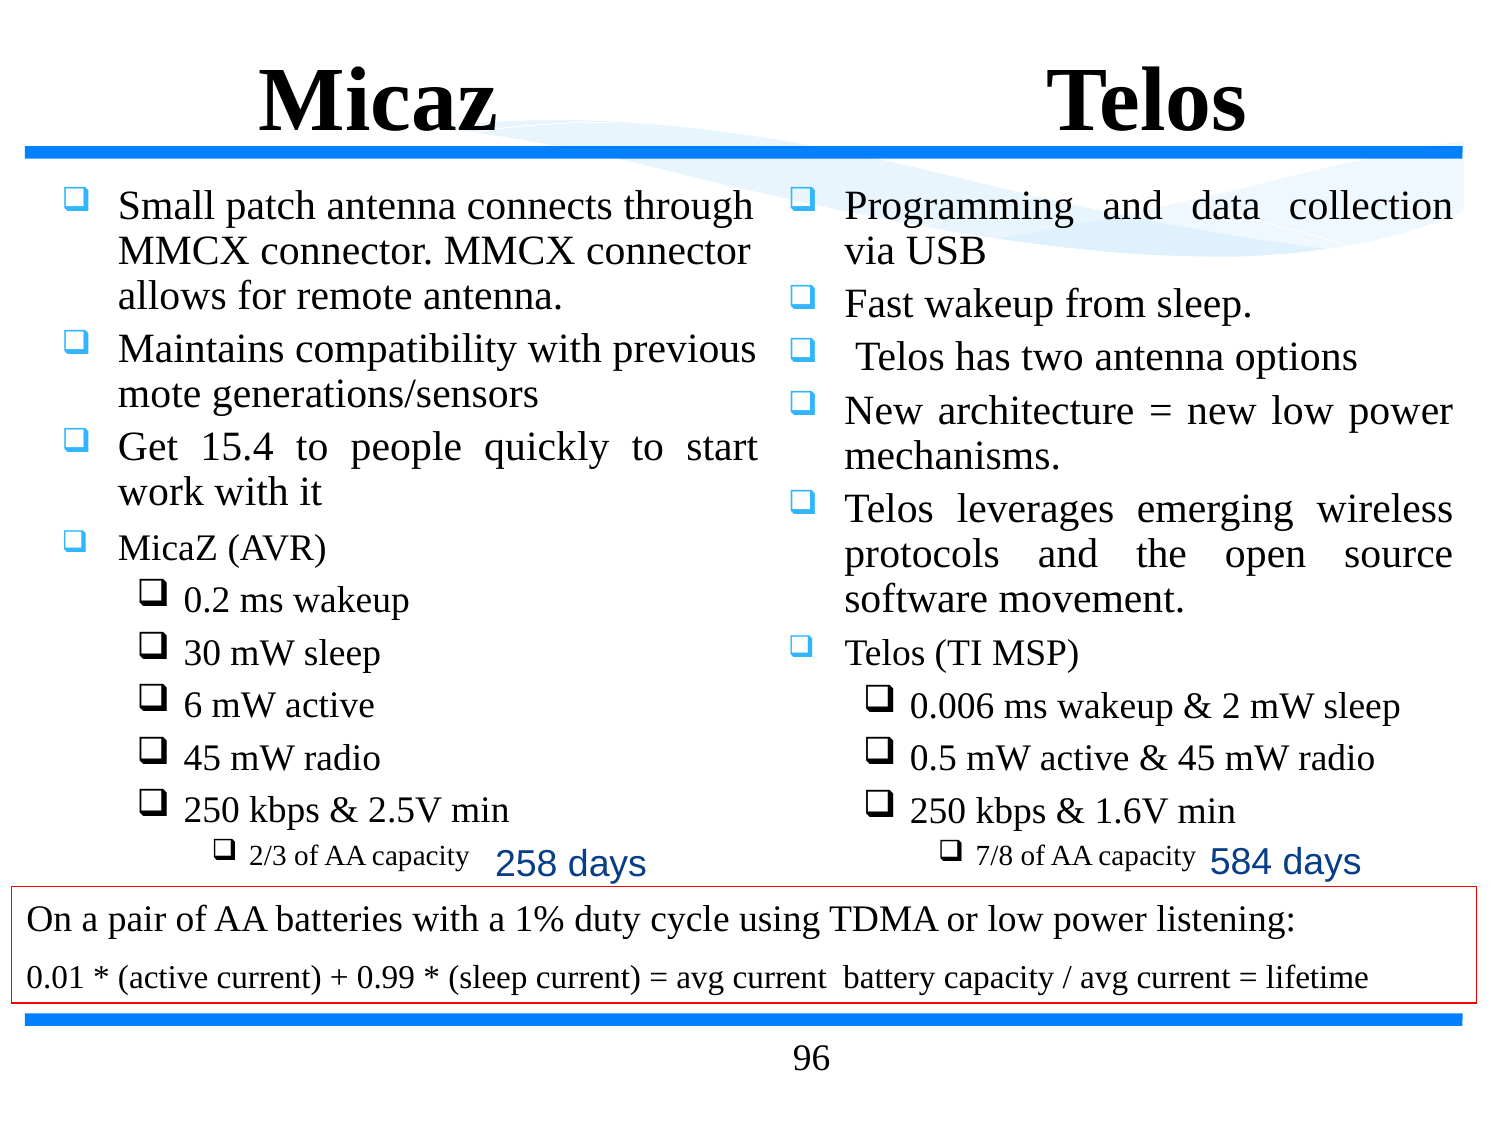

Micaz                        Telos

Small patch antenna connects through MMCX connector. MMCX connector allows for remote antenna.
Maintains compatibility with previous mote generations/sensors
Get 15.4 to people quickly to start work with it

Programming and data collection via USB
Fast wakeup from sleep.
 Telos has two antenna options
New architecture = new low power mechanisms.
Telos leverages emerging wireless protocols and the open source software movement.

MicaZ (AVR)
0.2 ms wakeup
30 mW sleep
6 mW active
45 mW radio
250 kbps & 2.5V min
2/3 of AA capacity

Telos (TI MSP)
0.006 ms wakeup & 2 mW sleep
0.5 mW active & 45 mW radio
250 kbps & 1.6V min
7/8 of AA capacity

584 days
258 days
On a pair of AA batteries with a 1% duty cycle using TDMA or low power listening:
0.01 * (active current) + 0.99 * (sleep current) = avg current  battery capacity / avg current = lifetime

96